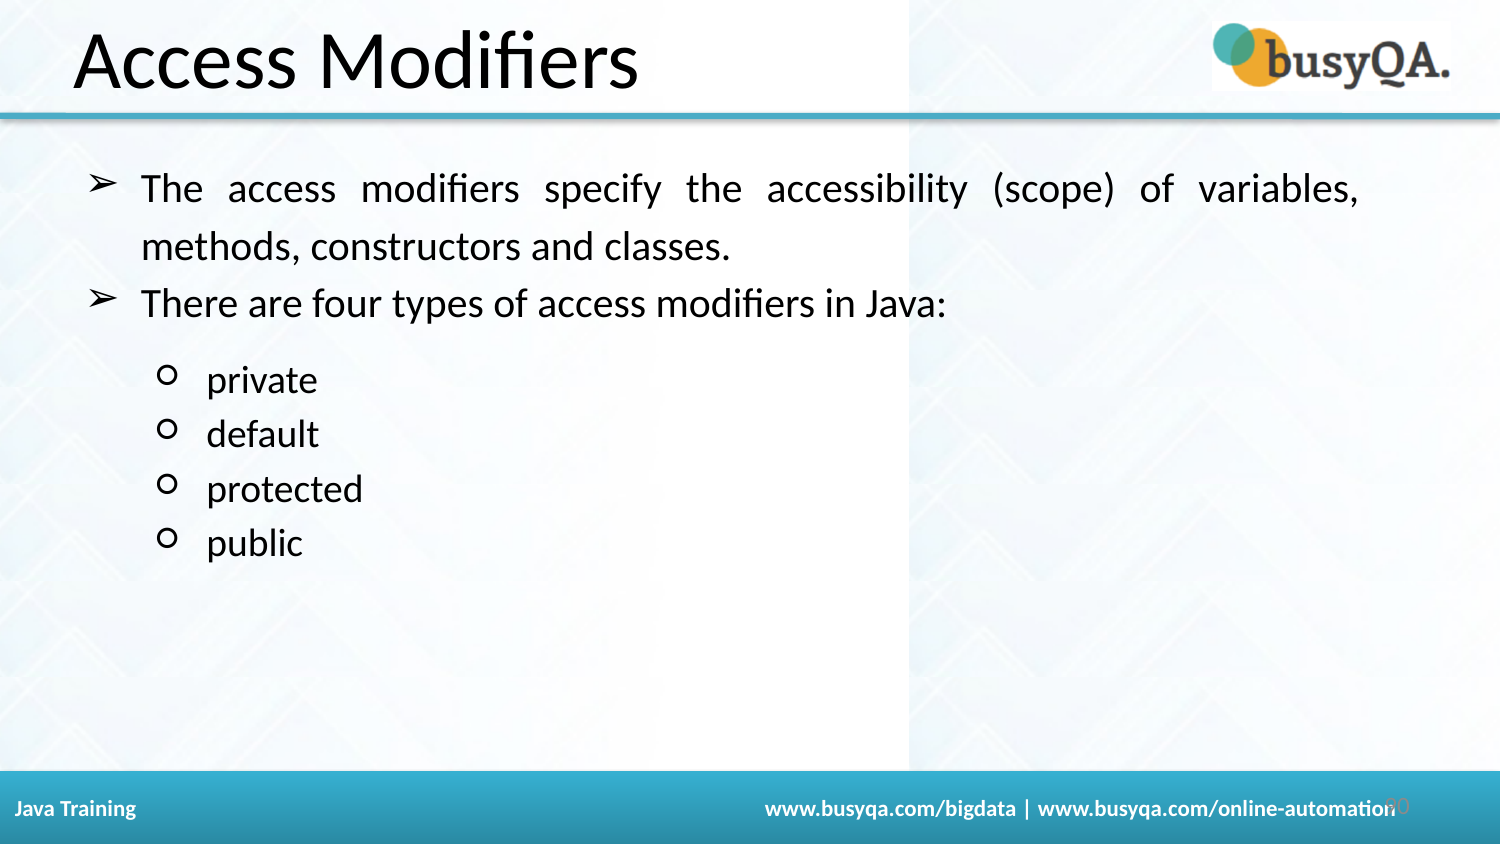

Access Modifiers
The access modifiers specify the accessibility (scope) of variables, methods, constructors and classes.
There are four types of access modifiers in Java:
private
default
protected
public
90